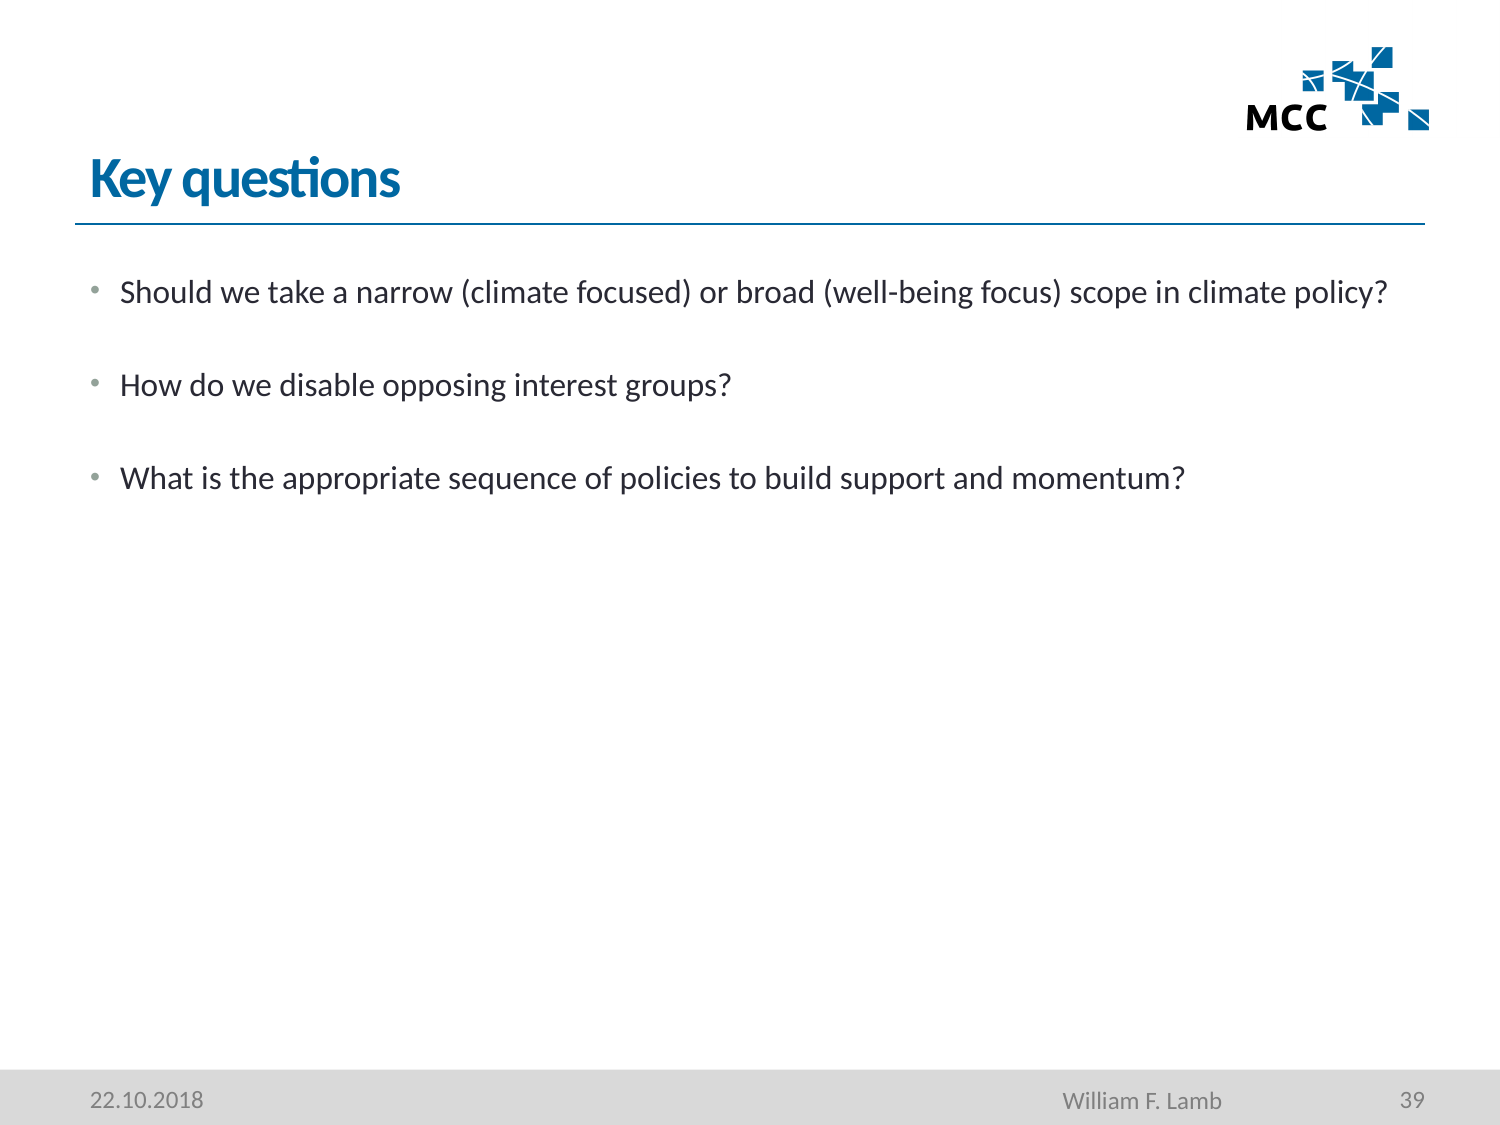

# Key questions
Should we take a narrow (climate focused) or broad (well-being focus) scope in climate policy?

How do we disable opposing interest groups?

What is the appropriate sequence of policies to build support and momentum?